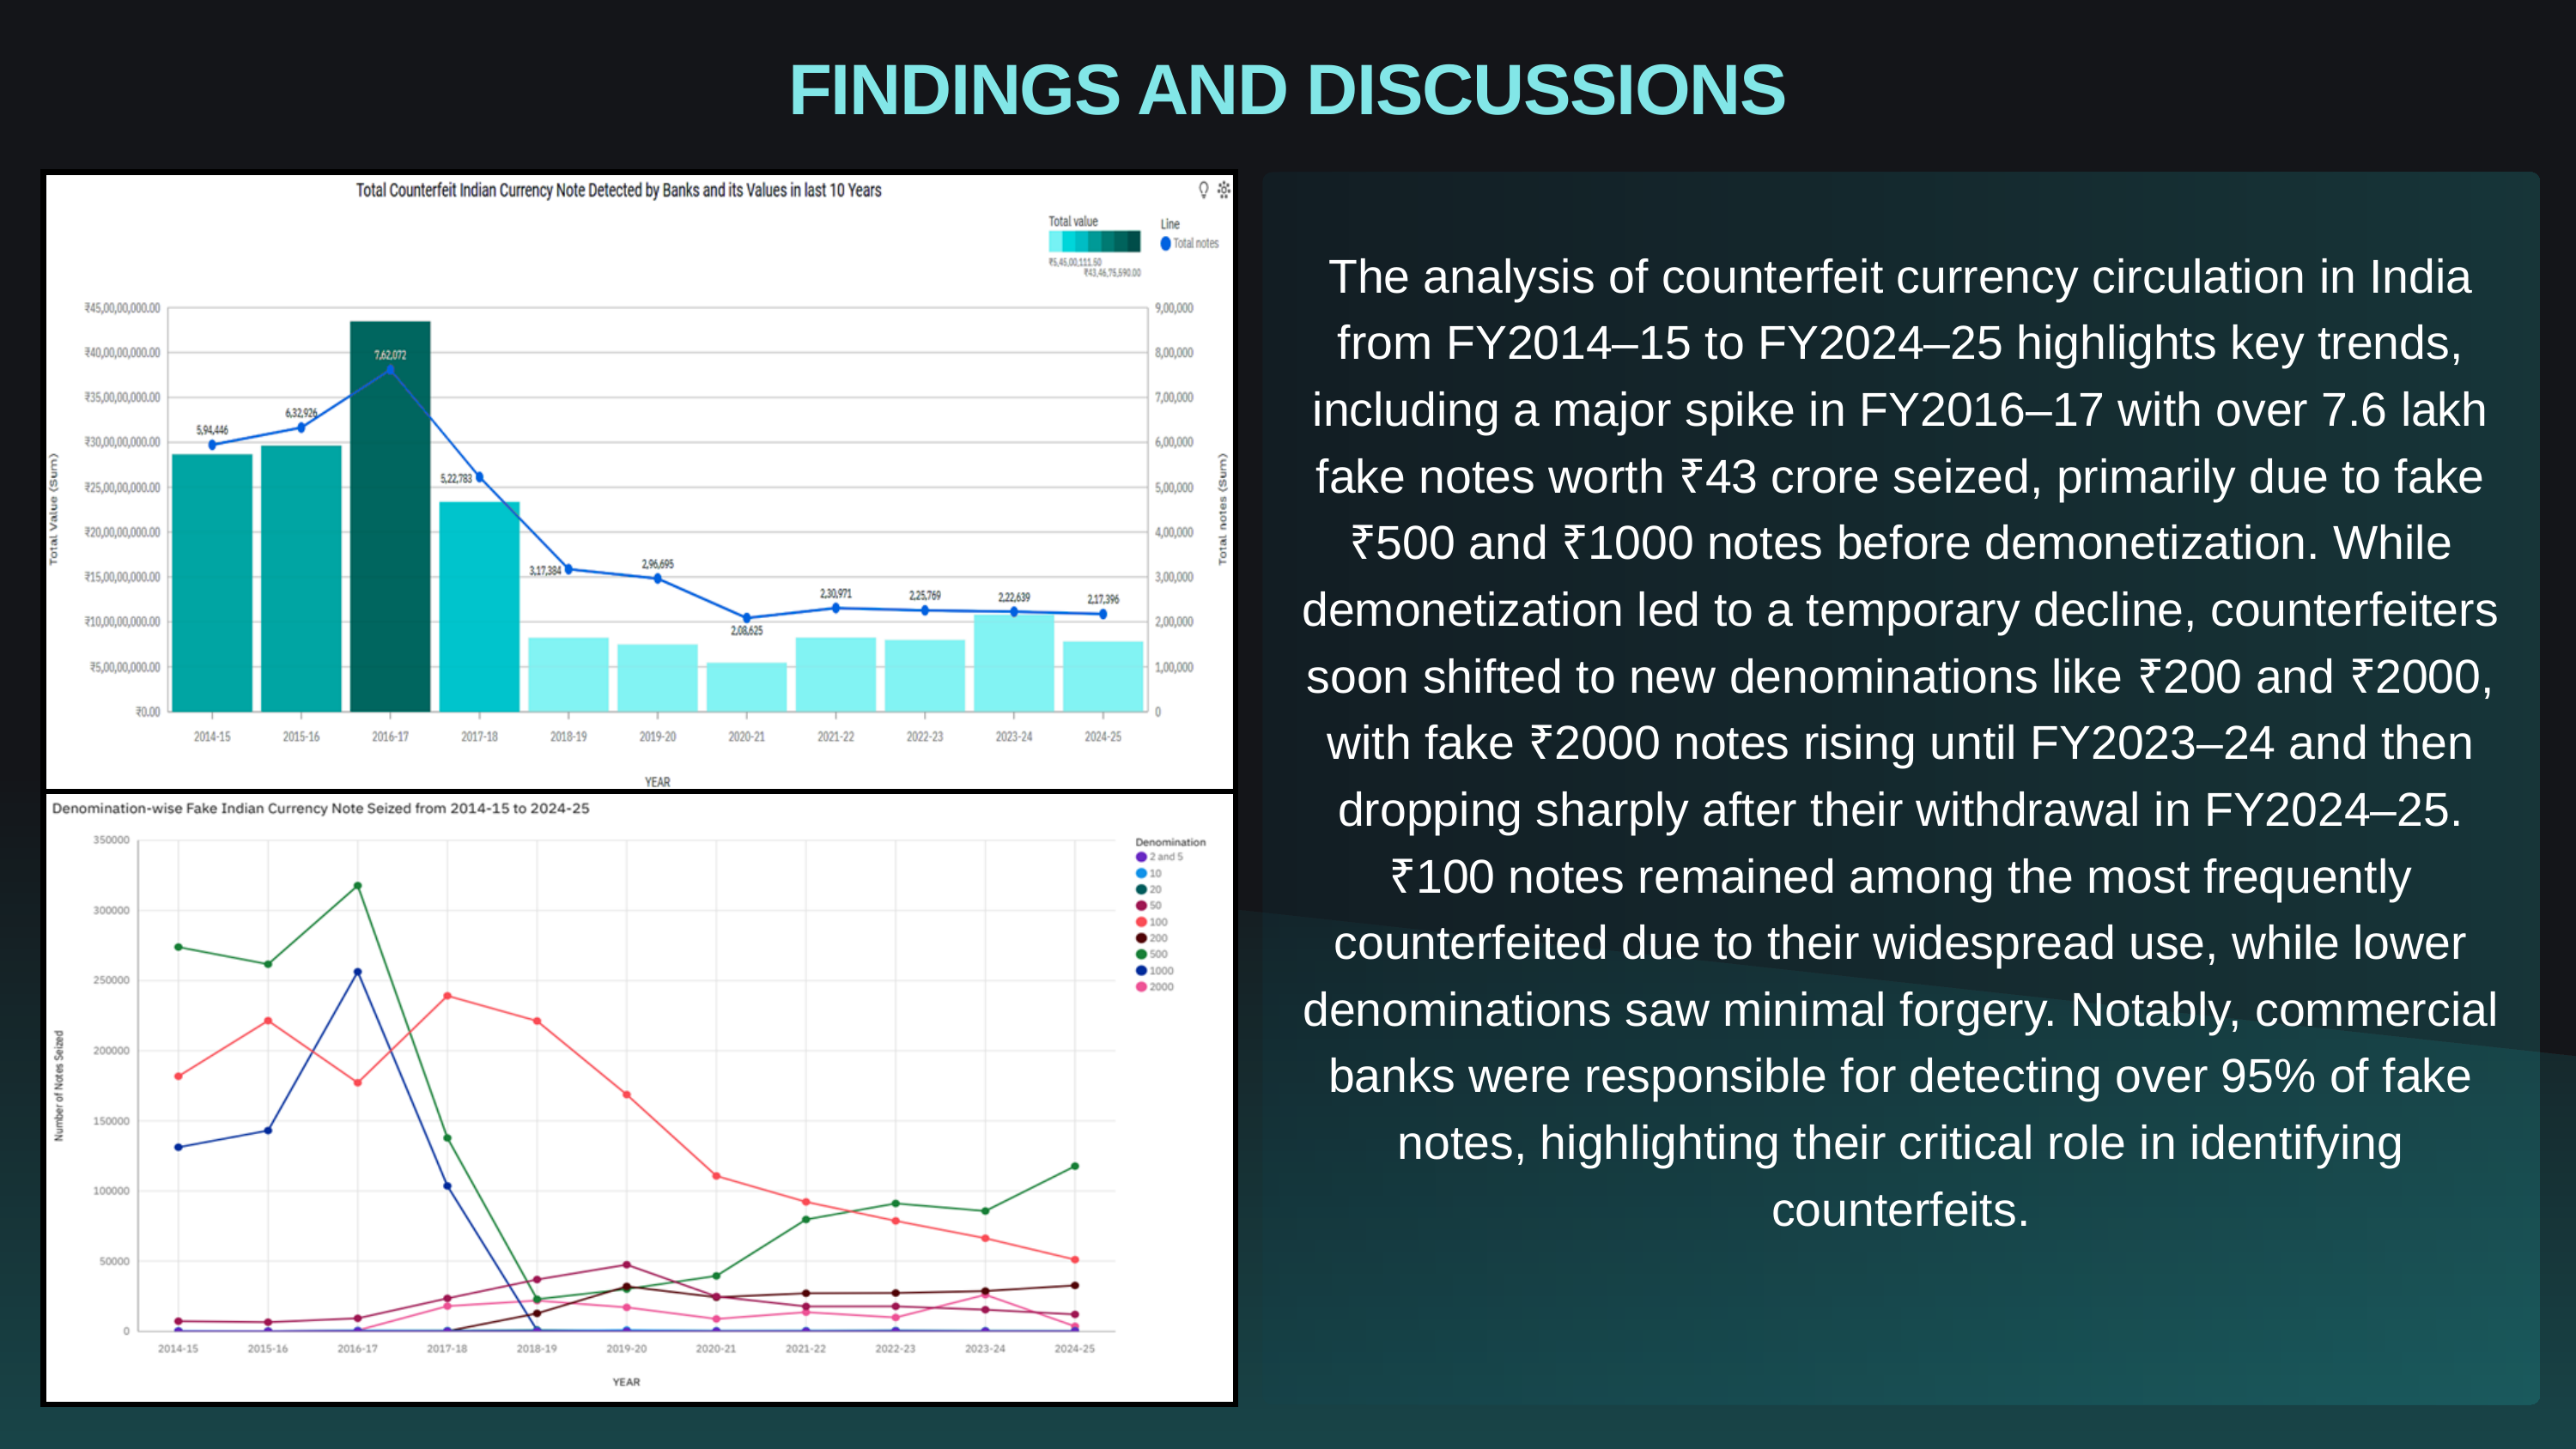

FINDINGS AND DISCUSSIONS

The analysis of counterfeit currency circulation in India from FY2014–15 to FY2024–25 highlights key trends, including a major spike in FY2016–17 with over 7.6 lakh fake notes worth ₹43 crore seized, primarily due to fake ₹500 and ₹1000 notes before demonetization. While demonetization led to a temporary decline, counterfeiters soon shifted to new denominations like ₹200 and ₹2000, with fake ₹2000 notes rising until FY2023–24 and then dropping sharply after their withdrawal in FY2024–25. ₹100 notes remained among the most frequently counterfeited due to their widespread use, while lower denominations saw minimal forgery. Notably, commercial banks were responsible for detecting over 95% of fake notes, highlighting their critical role in identifying counterfeits.